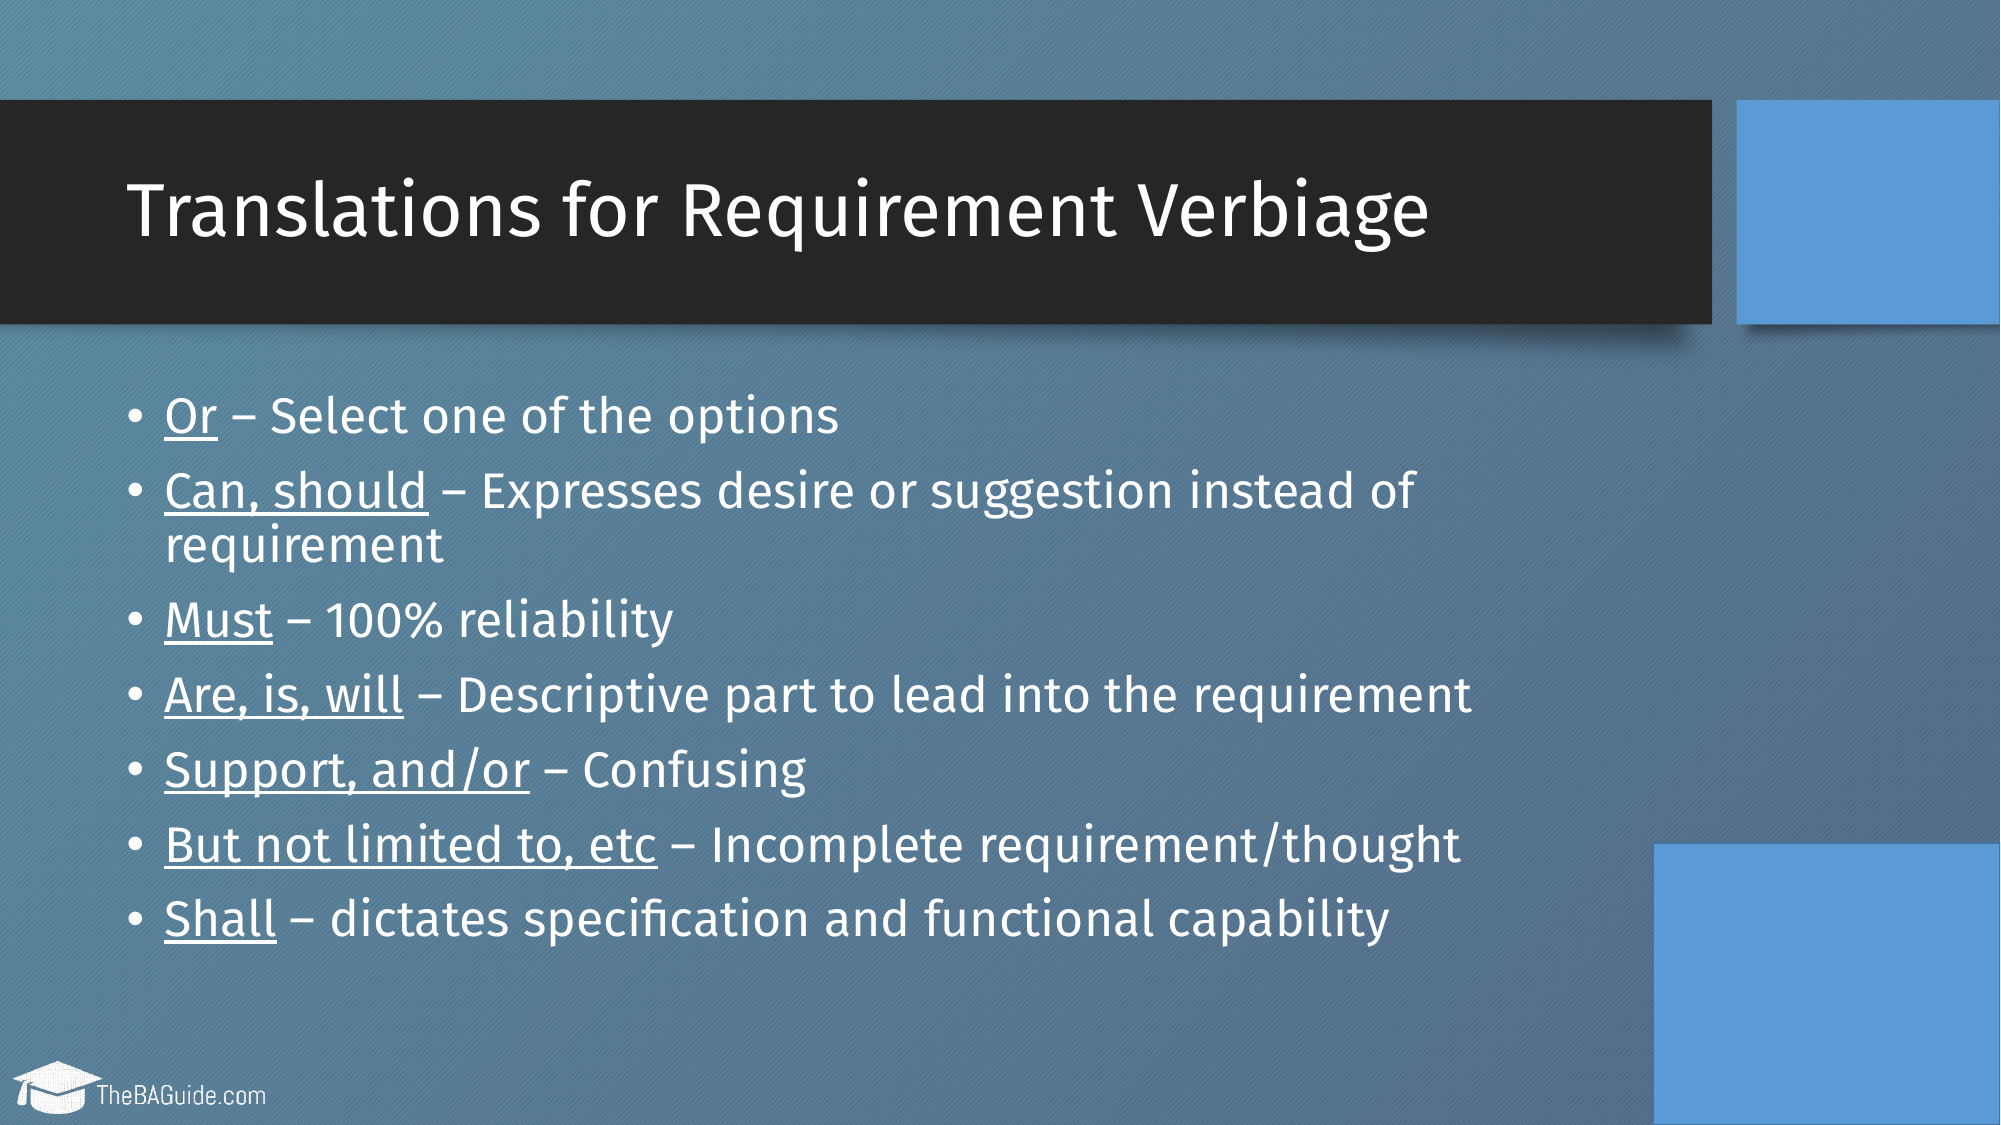

# Translations for Requirement Verbiage
Or – Select one of the options
Can, should – Expresses desire or suggestion instead of requirement
Must – 100% reliability
Are, is, will – Descriptive part to lead into the requirement
Support, and/or – Confusing
But not limited to, etc – Incomplete requirement/thought
Shall – dictates specification and functional capability